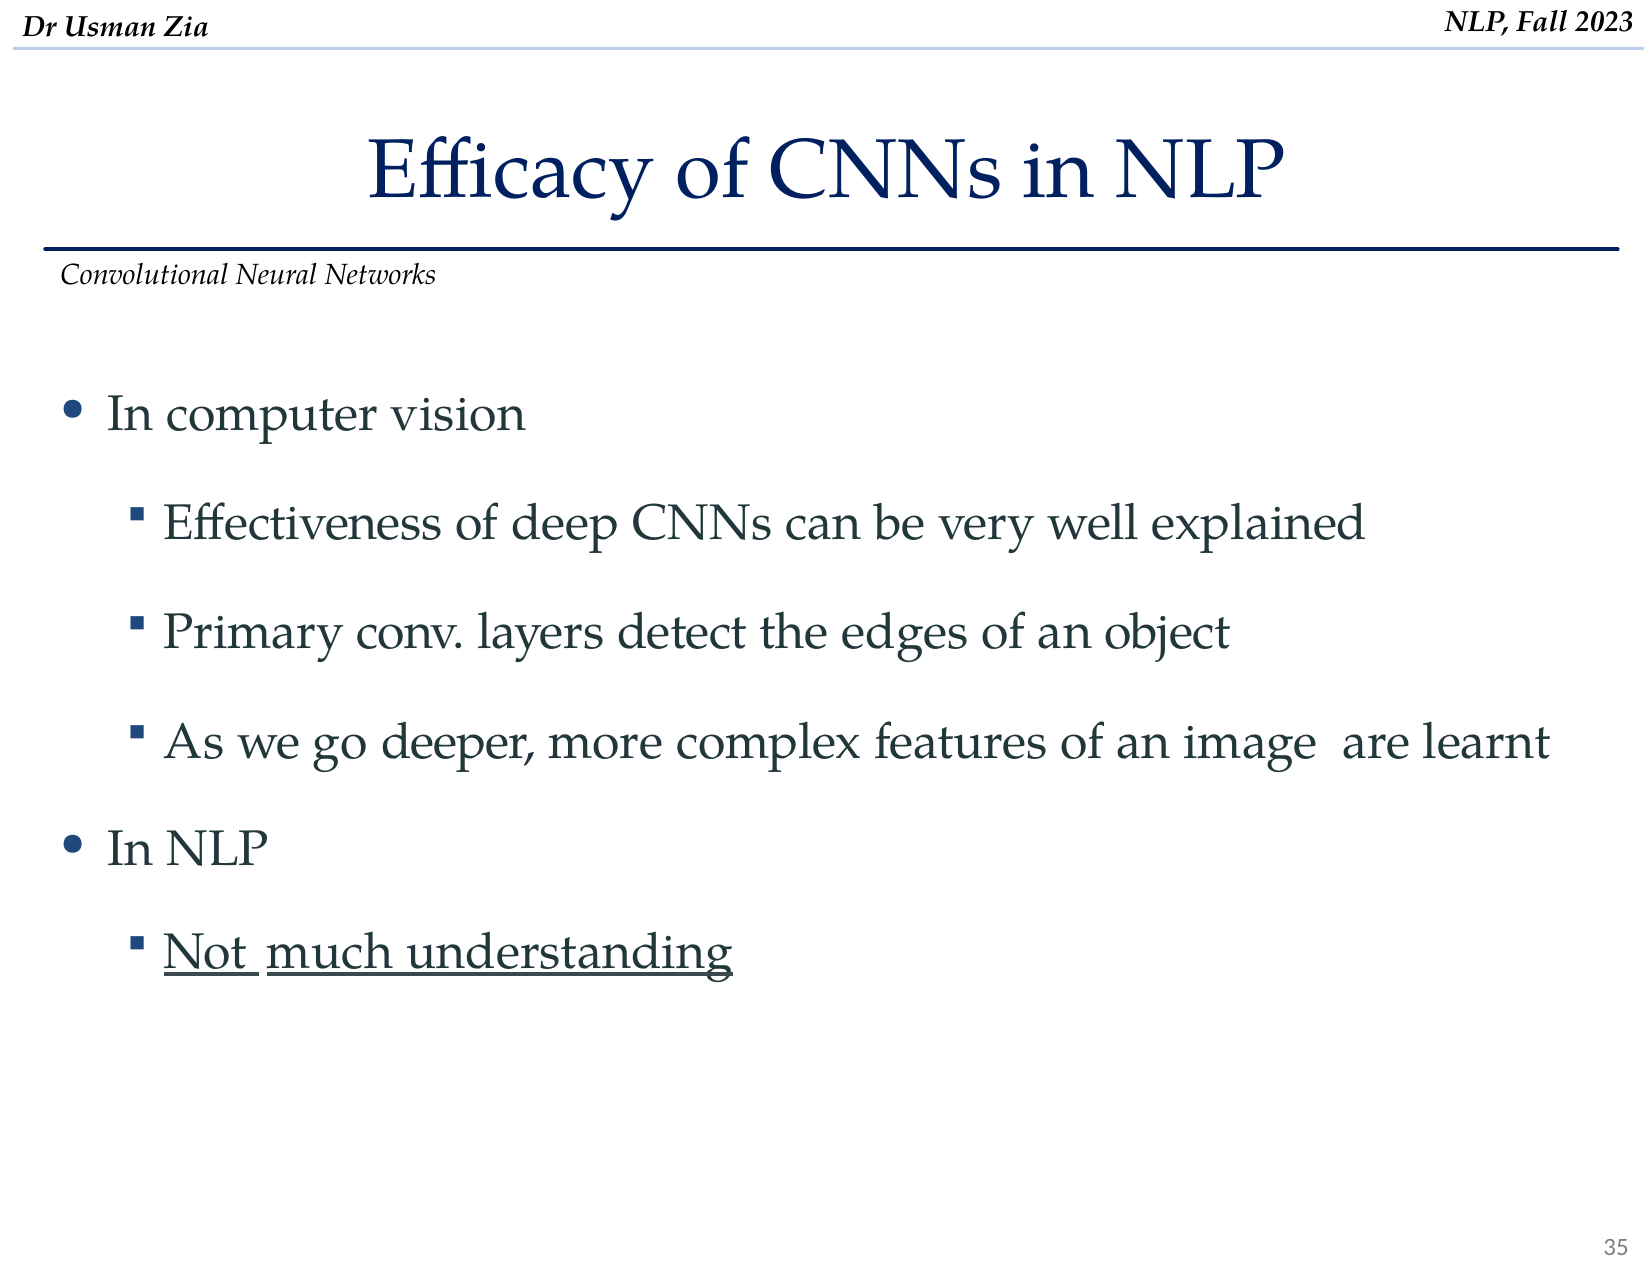

# Efficacy of CNNs in NLP
Convolutional Neural Networks

In computer vision
Effectiveness of deep CNNs can be very well explained
Primary conv. layers detect the edges of an object
As we go deeper, more complex features of an image  are learnt
In NLP
Not much understanding